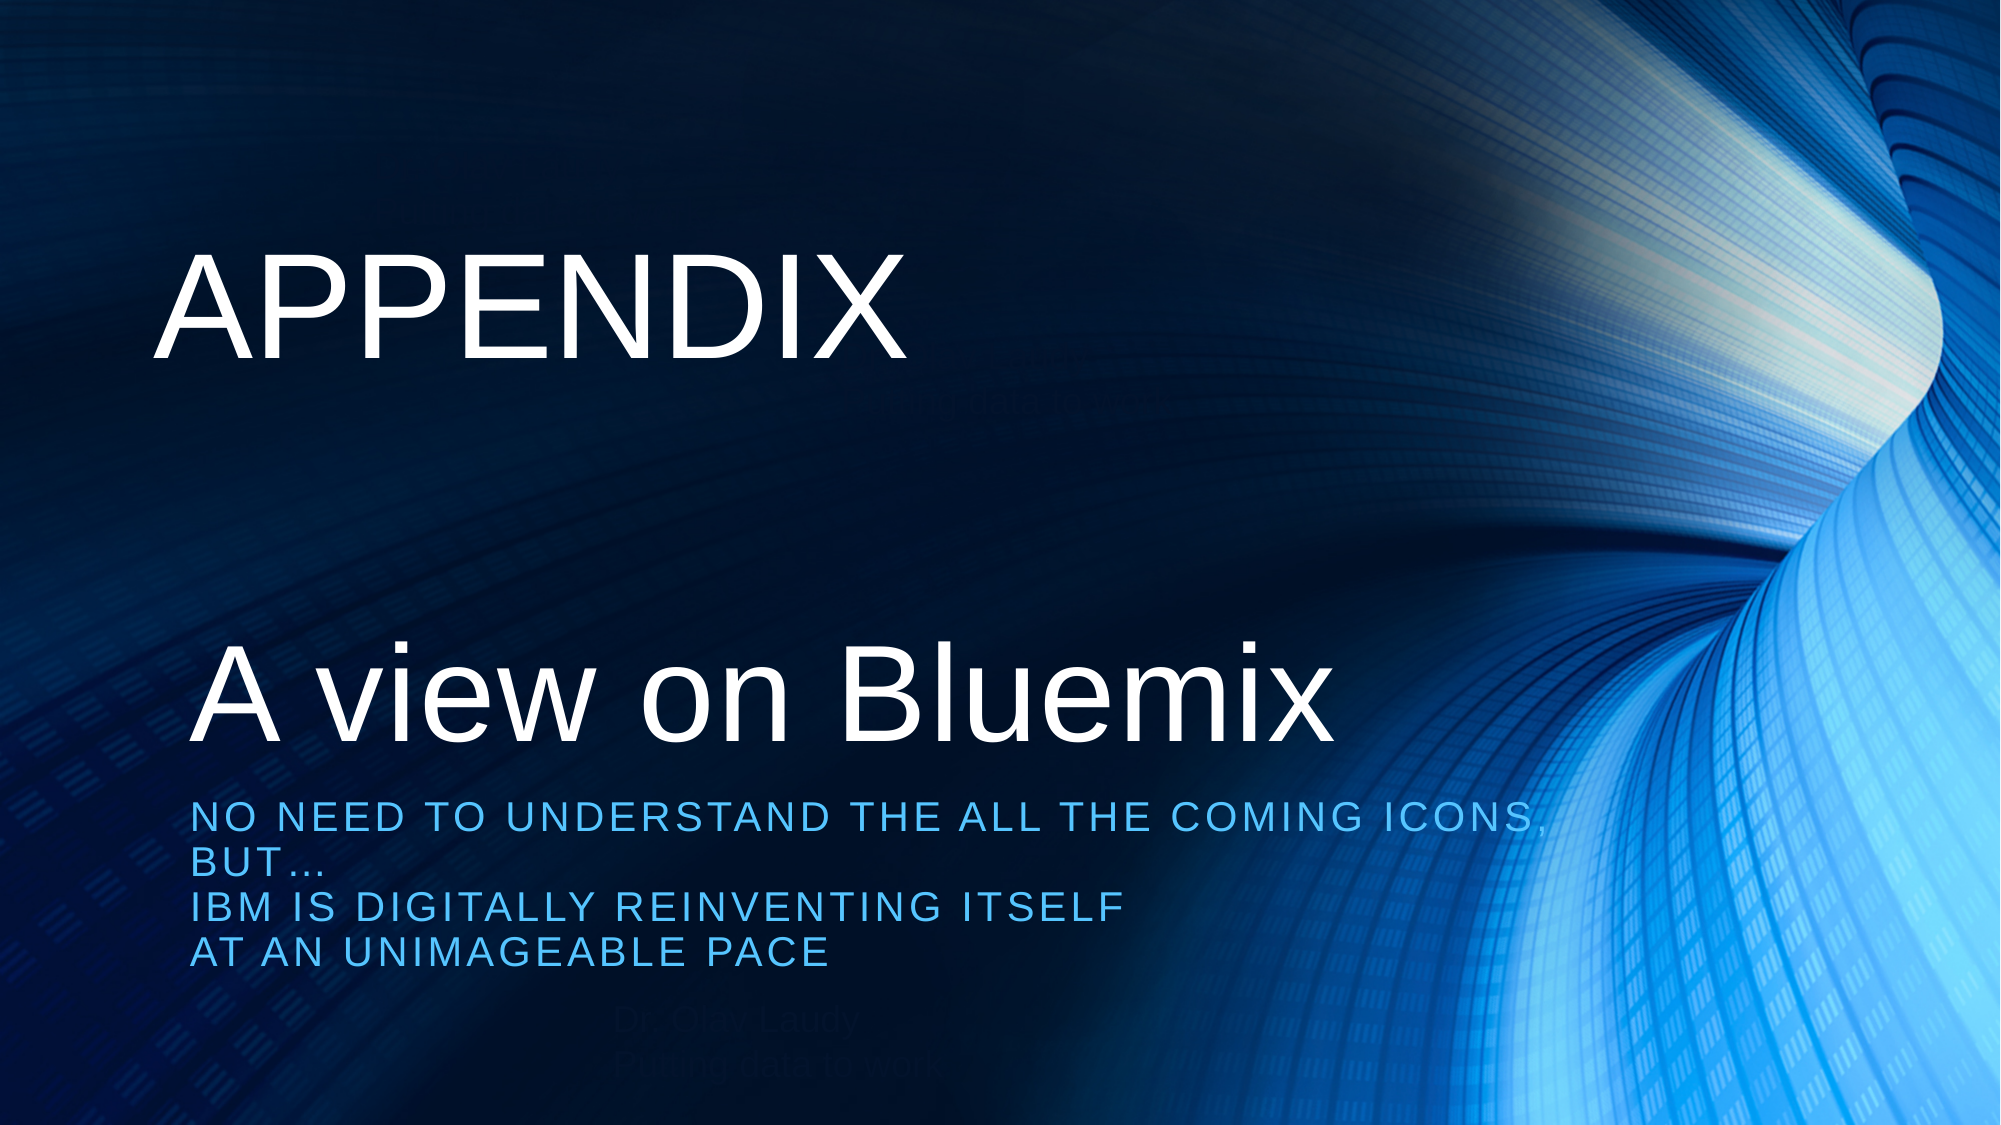

APPENDIX
# A view on Bluemix
No need to understand the all the coming icons,
but…
IBM is digitally reinventing itself
at an unimageable pace